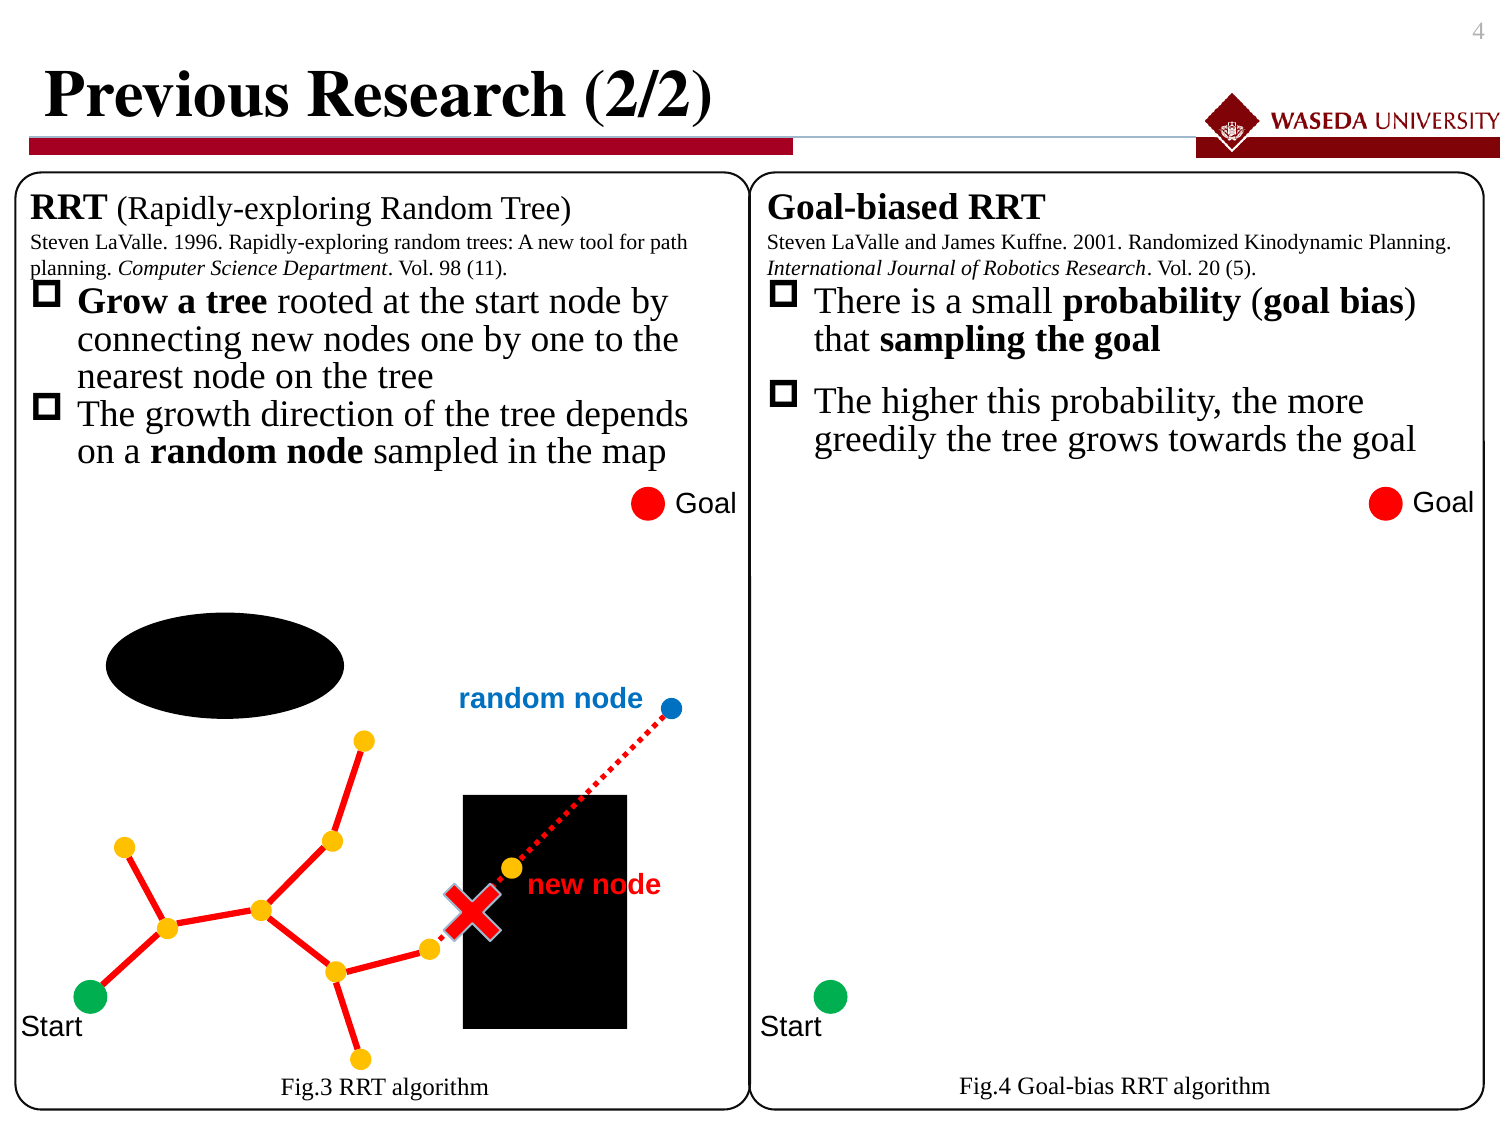

4
# Previous Research (2/2)
Goal-biased RRT
Steven LaValle and James Kuffne. 2001. Randomized Kinodynamic Planning. International Journal of Robotics Research. Vol. 20 (5).
There is a small probability (goal bias) that sampling the goal
The higher this probability, the more greedily the tree grows towards the goal
RRT (Rapidly-exploring Random Tree)
Steven LaValle. 1996. Rapidly-exploring random trees: A new tool for path planning. Computer Science Department. Vol. 98 (11).
Grow a tree rooted at the start node by connecting new nodes one by one to the nearest node on the tree
The growth direction of the tree depends on a random node sampled in the map
Goal
Goal

random node

new node

Start
Start

Fig.4 Goal-bias RRT algorithm
Fig.3 RRT algorithm